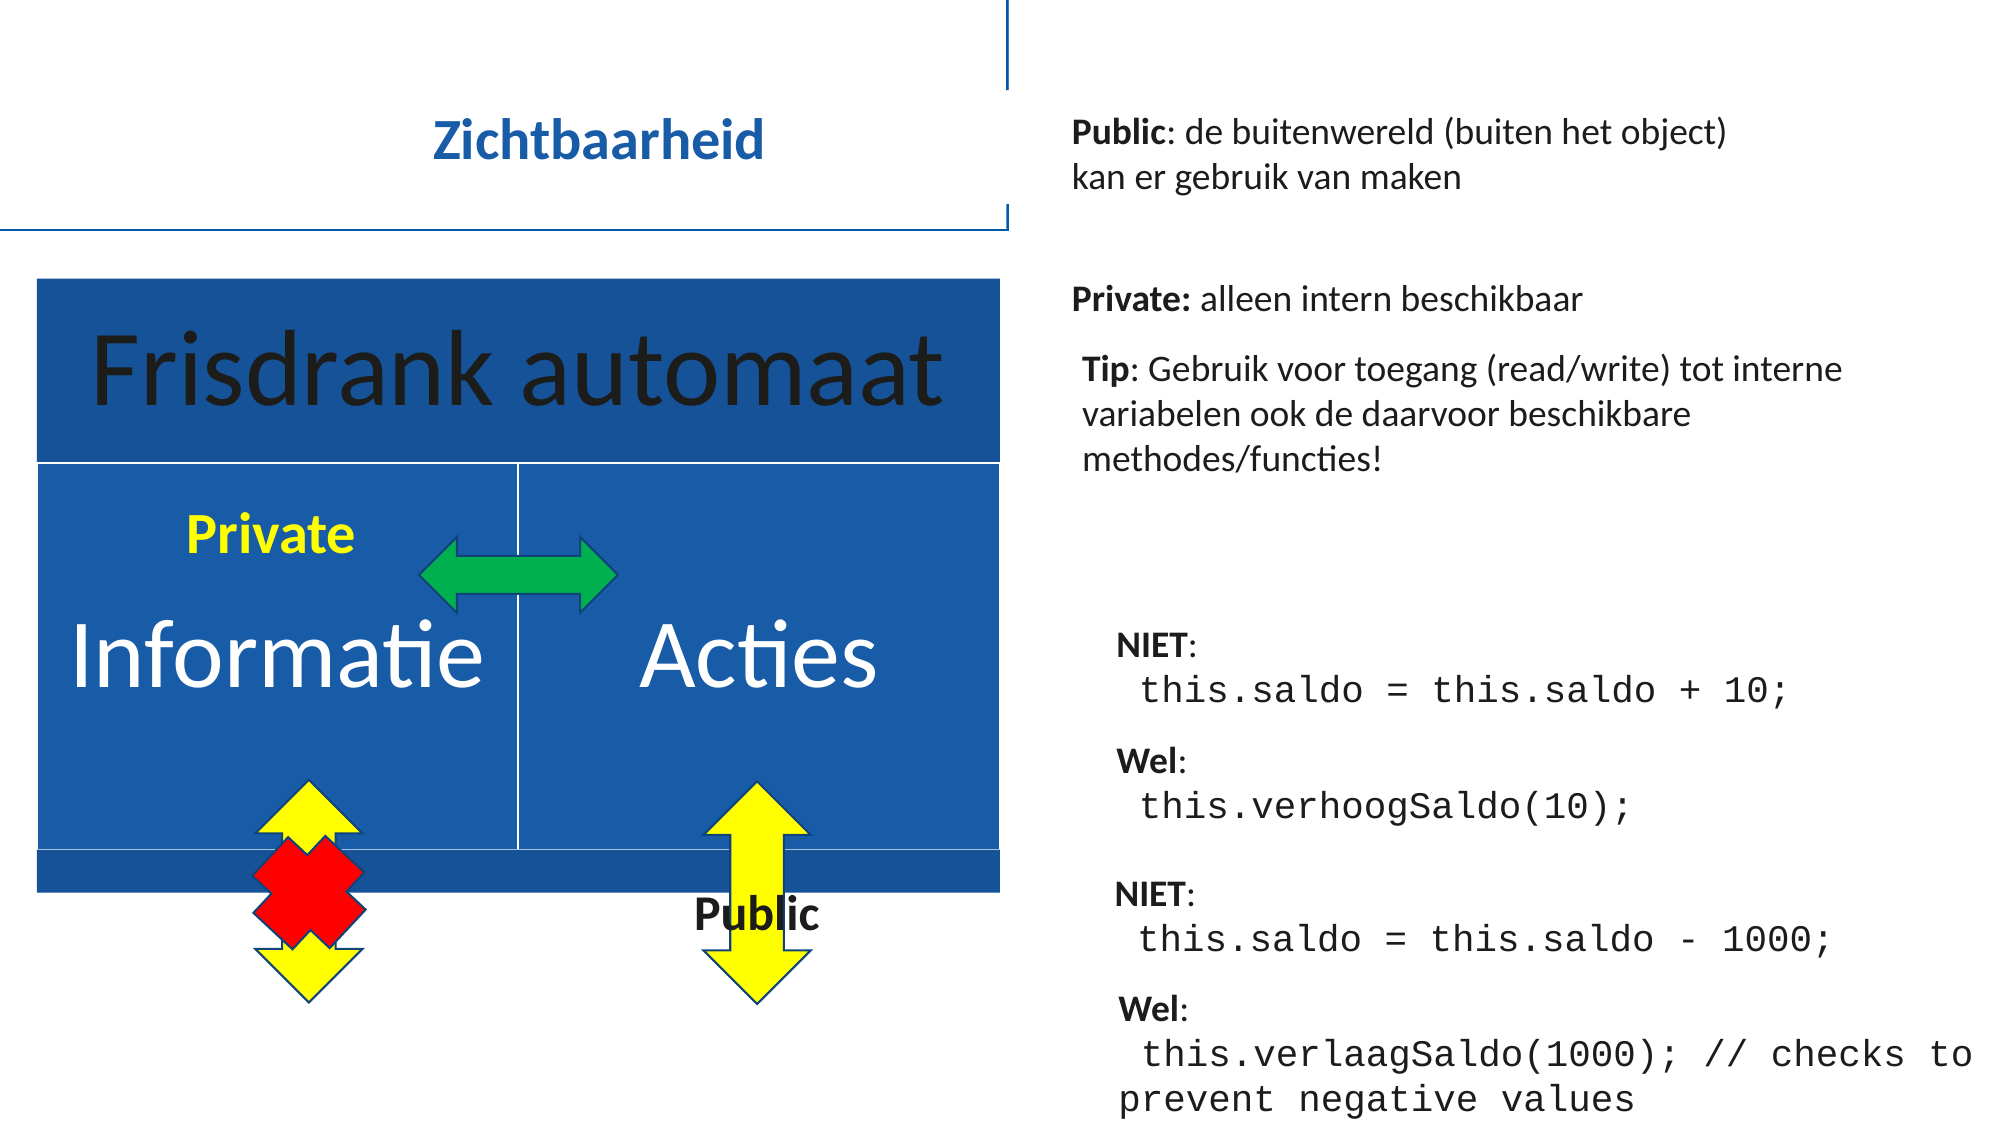

Public: de buitenwereld (buiten het object) kan er gebruik van maken
# Zichtbaarheid
Private: alleen intern beschikbaar
Frisdrank automaat
Informatie
Acties
Tip: Gebruik voor toegang (read/write) tot interne variabelen ook de daarvoor beschikbare methodes/functies!
Private

NIET:
 this.saldo = this.saldo + 10;
Wel:
 this.verhoogSaldo(10);

NIET:
 this.saldo = this.saldo - 1000;
Public
Wel:
 this.verlaagSaldo(1000); // checks to prevent negative values